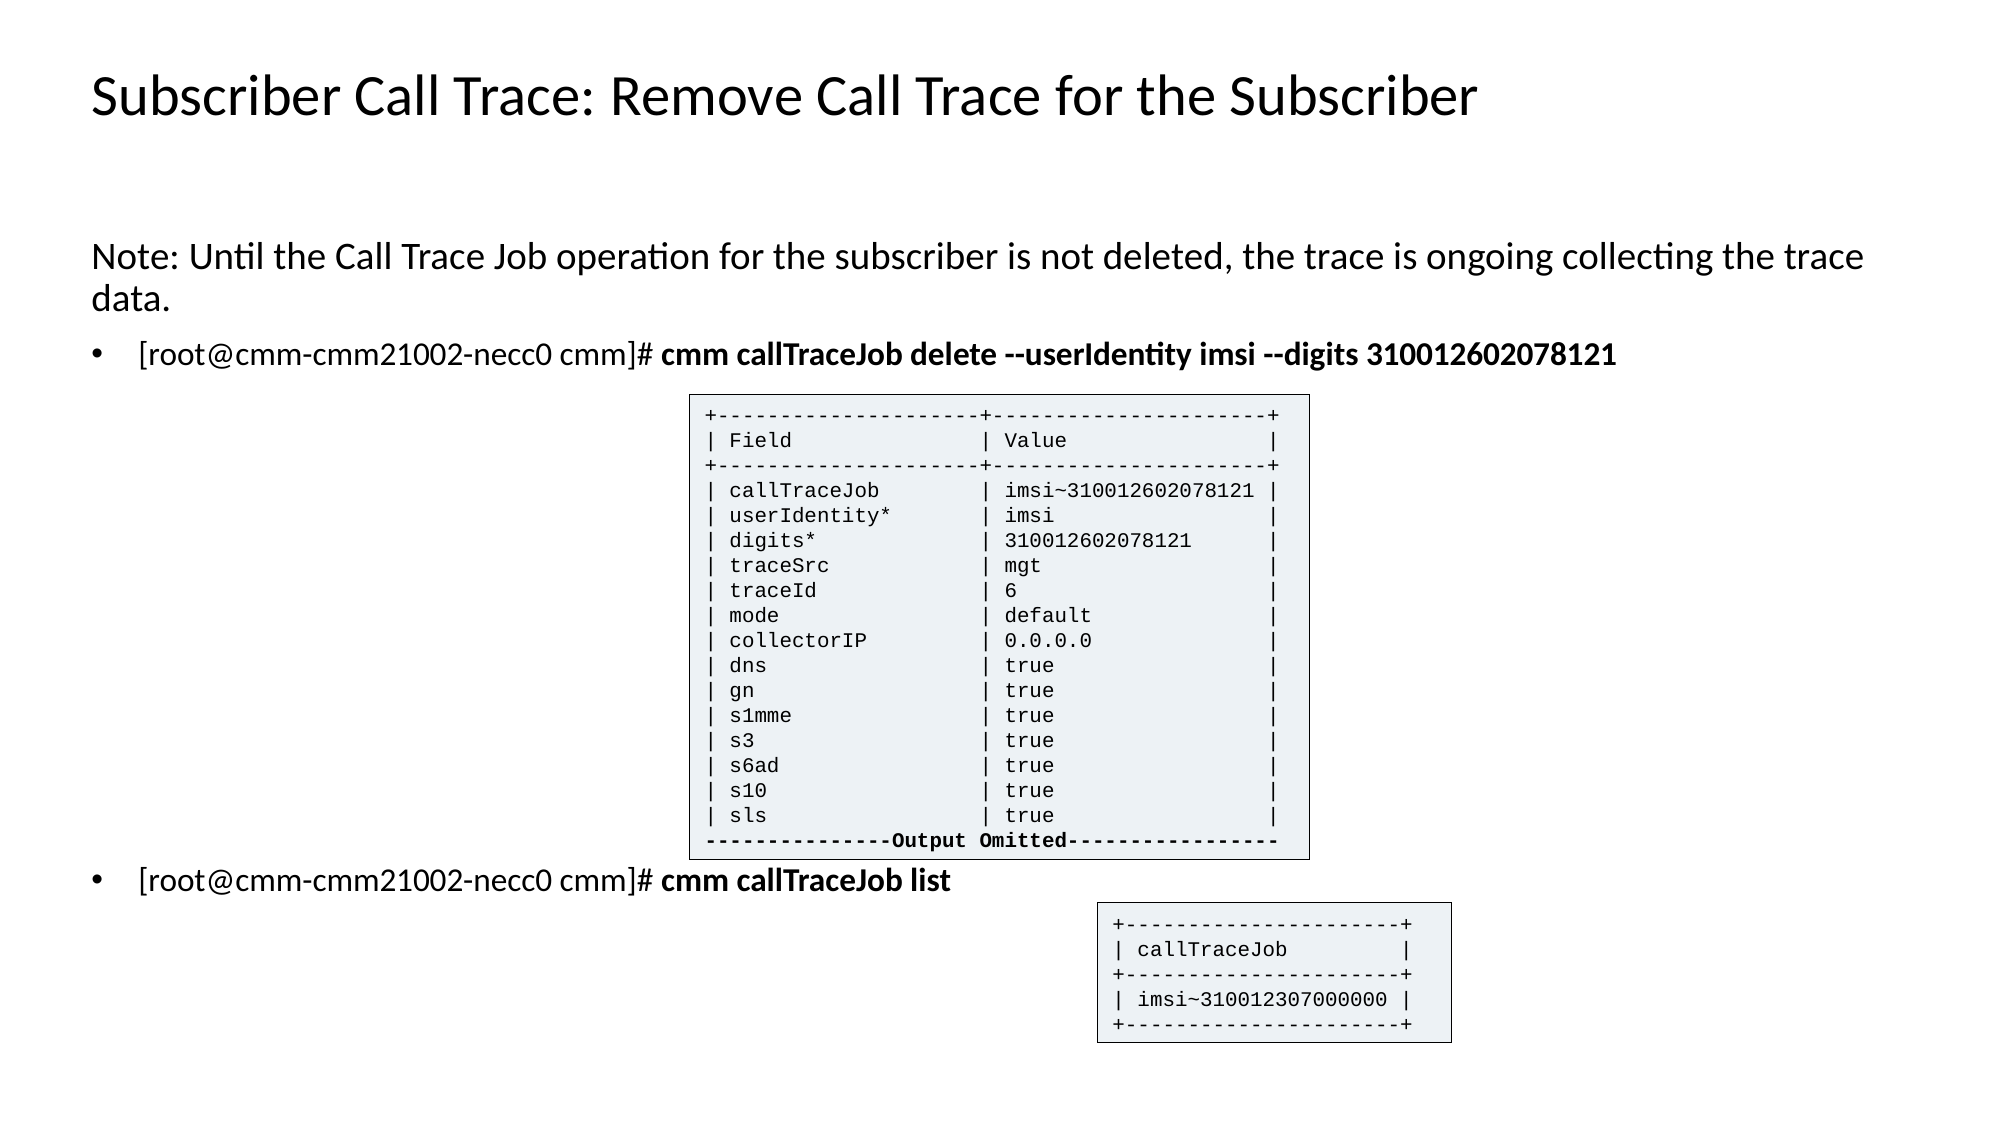

Slide excluded from Table of Contents
# Subscriber Call Trace: Remove Call Trace for the Subscriber
Note: Until the Call Trace Job operation for the subscriber is not deleted, the trace is ongoing collecting the trace data.
[root@cmm-cmm21002-necc0 cmm]# cmm callTraceJob delete --userIdentity imsi --digits 310012602078121

[root@cmm-cmm21002-necc0 cmm]# cmm callTraceJob list

+---------------------+----------------------+
| Field               | Value                |
+---------------------+----------------------+
| callTraceJob        | imsi~310012602078121 |
| userIdentity*       | imsi                 |
| digits*             | 310012602078121      |
| traceSrc            | mgt                  |
| traceId             | 6                    |
| mode                | default              |
| collectorIP         | 0.0.0.0              |
| dns                 | true                 |
| gn                  | true                 |
| s1mme               | true                 |
| s3                  | true                 |
| s6ad                | true                 |
| s10                 | true                 |
| sls                 | true                 |
---------------Output Omitted-----------------
+----------------------+
| callTraceJob         |
+----------------------+
| imsi~310012307000000 |
+----------------------+